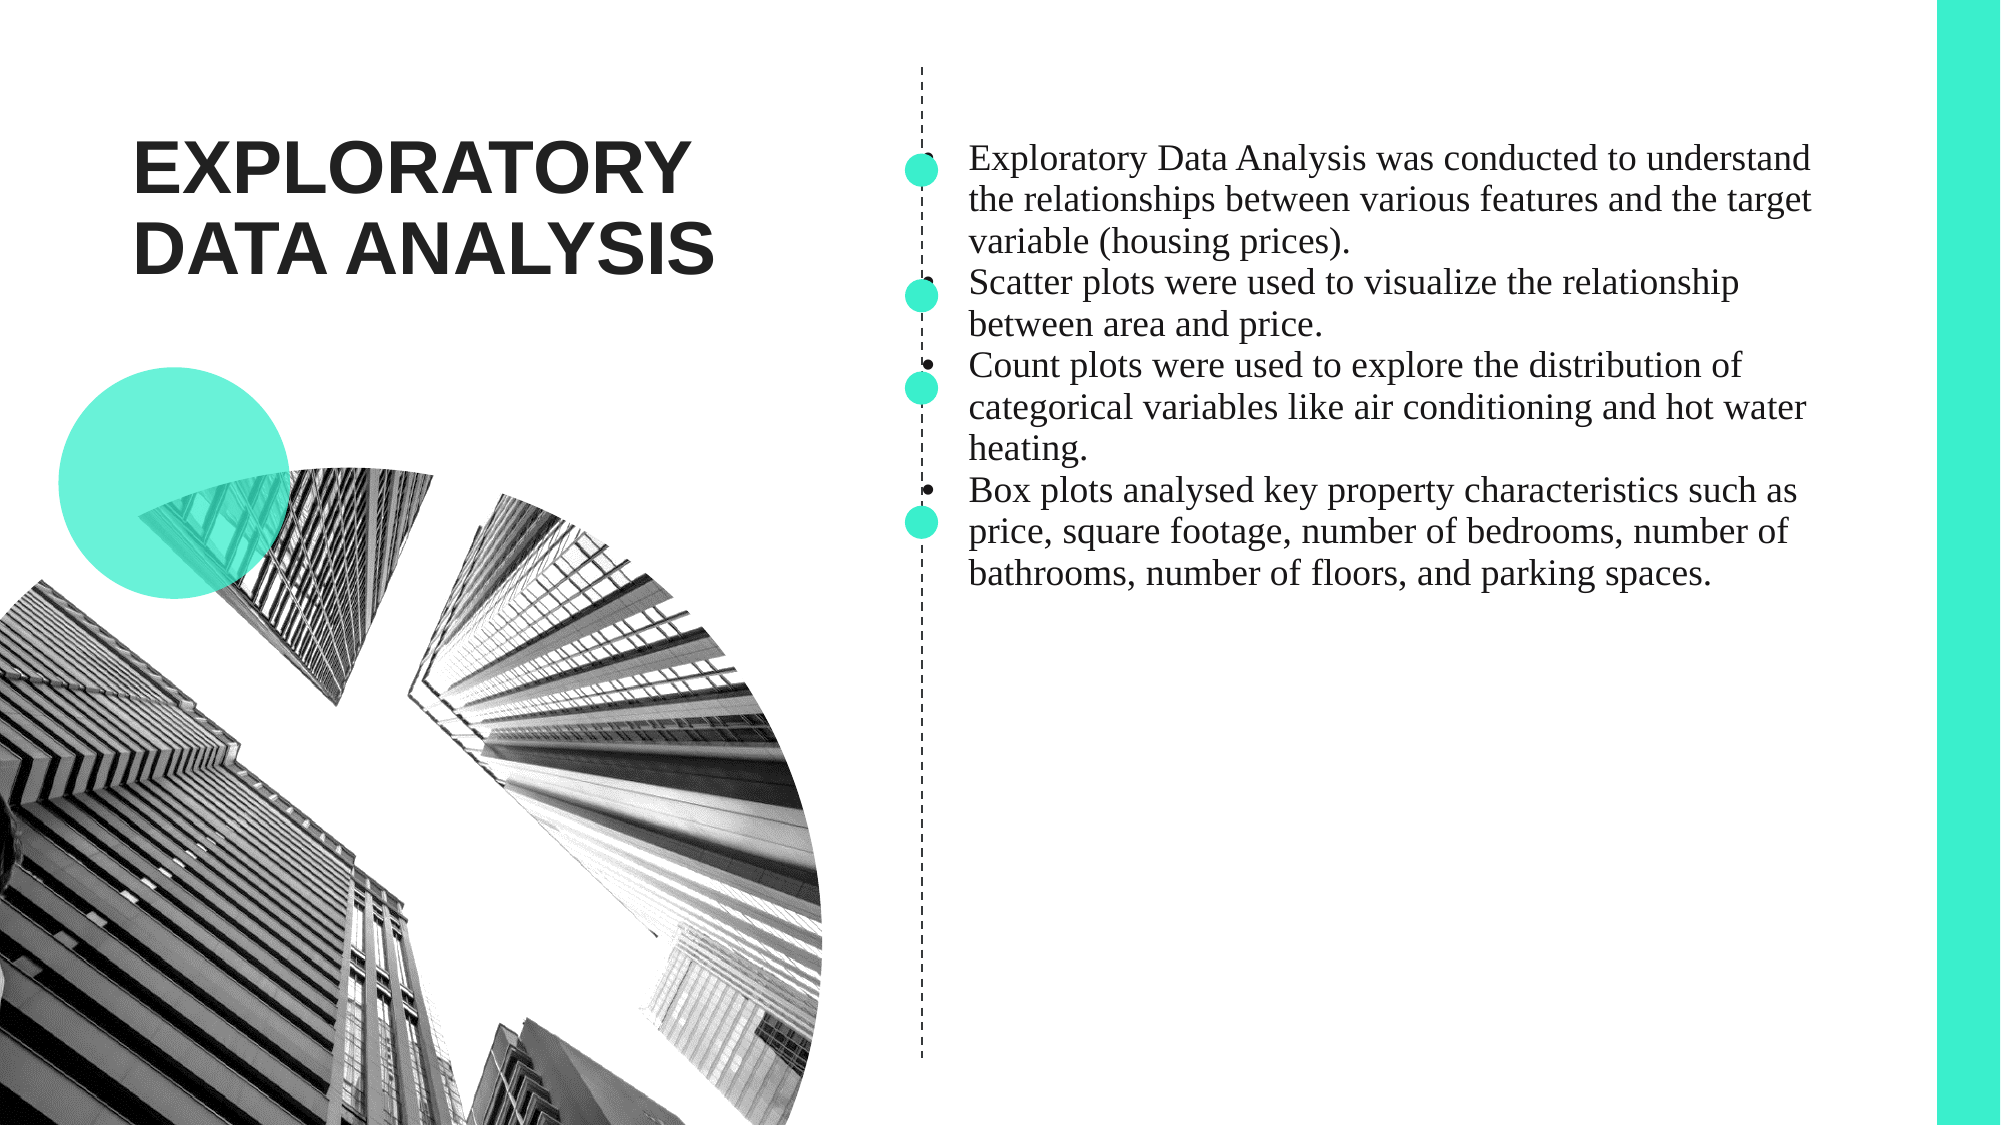

# Exploratory Data Analysis
|  | Exploratory Data Analysis was conducted to understand the relationships between various features and the target variable (housing prices). Scatter plots were used to visualize the relationship between area and price. Count plots were used to explore the distribution of categorical variables like air conditioning and hot water heating. Box plots analysed key property characteristics such as price, square footage, number of bedrooms, number of bathrooms, number of floors, and parking spaces. |
| --- | --- |
|  |  |
|  |  |
|  |  |
|  |  |